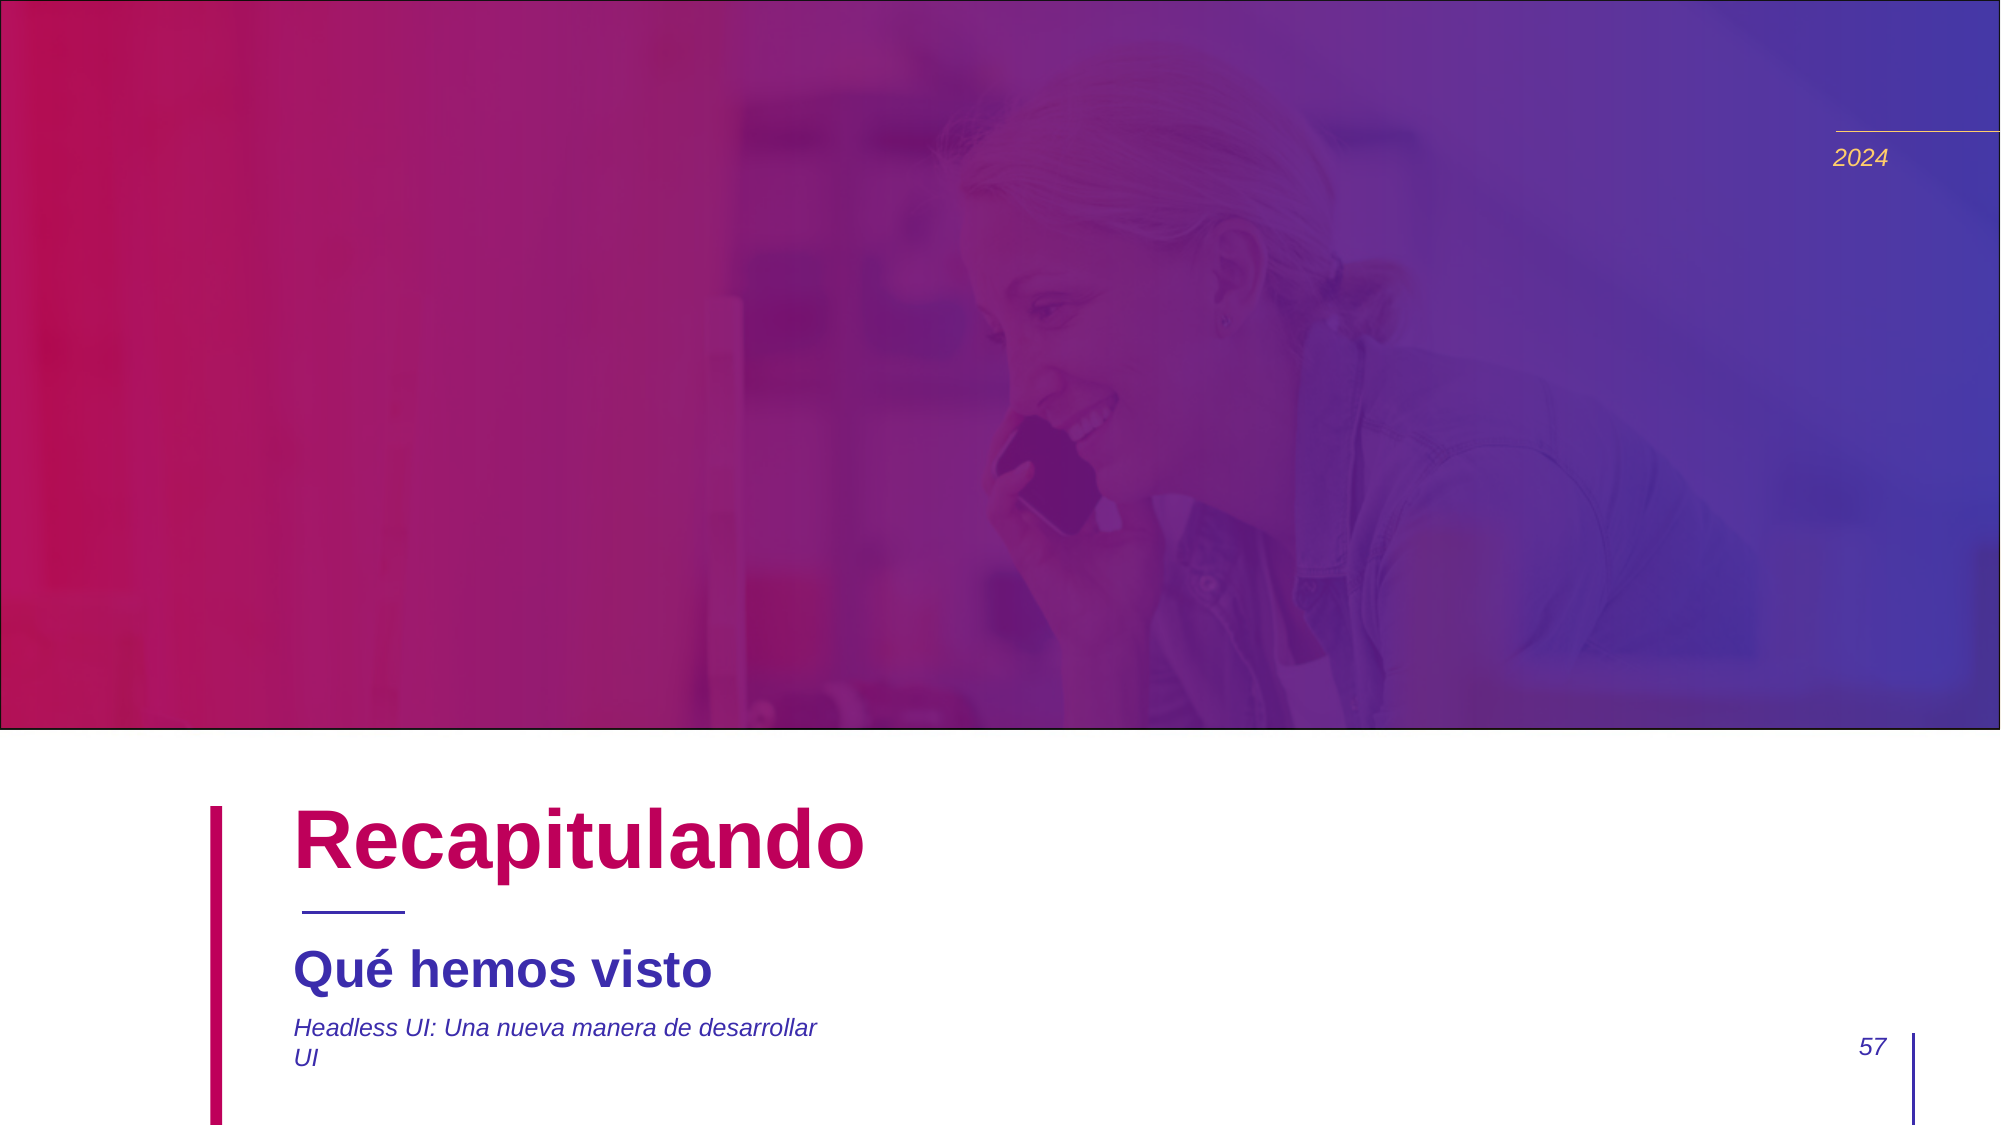

2024
# Recapitulando
Qué hemos visto
Headless UI: Una nueva manera de desarrollar UI
57